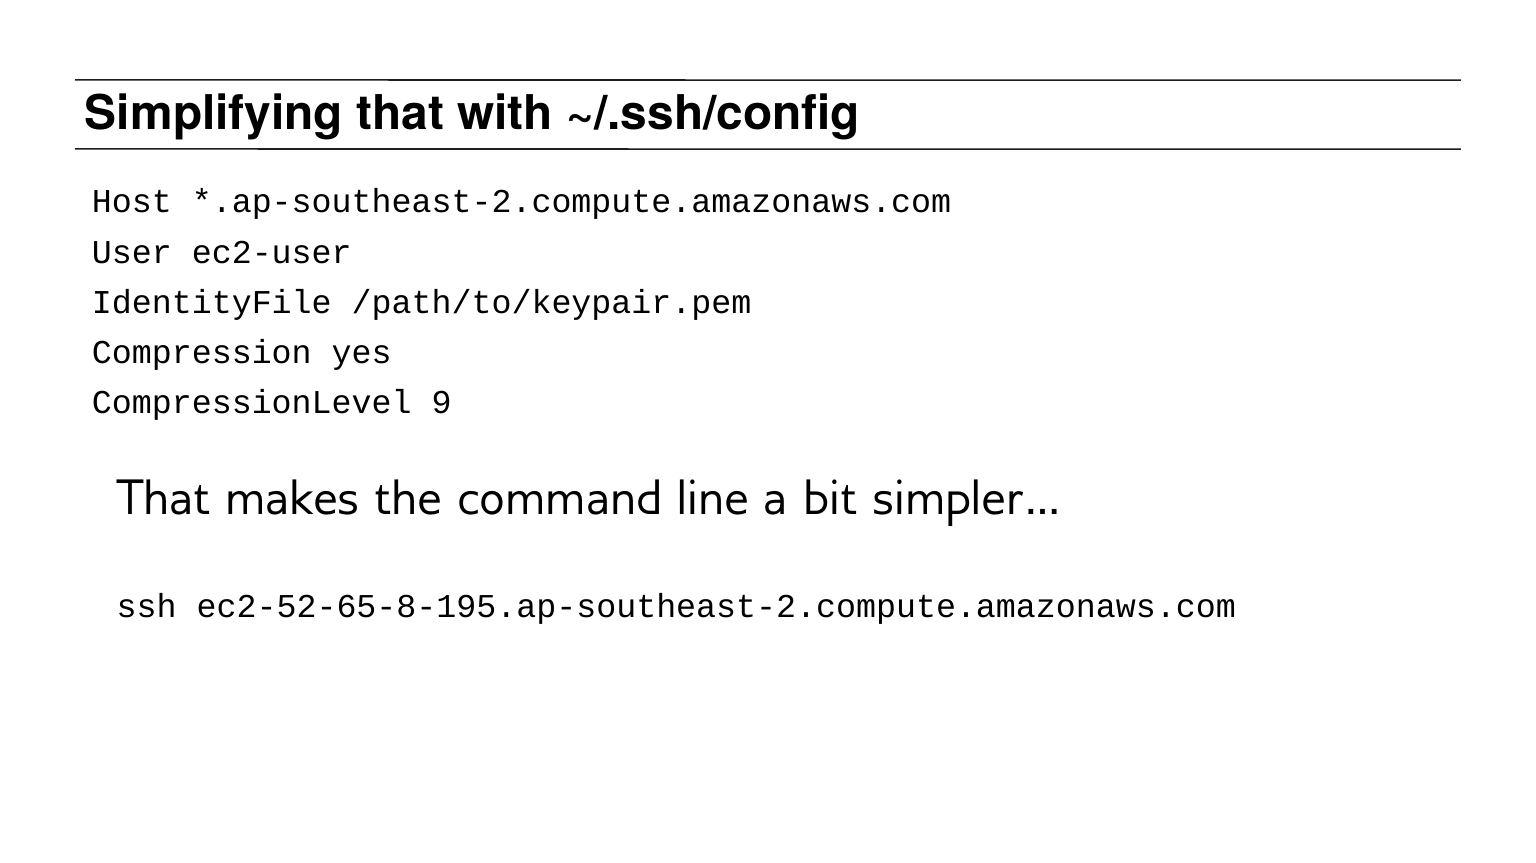

# Simplifying that with ~/.ssh/config
Host *.ap-southeast-2.compute.amazonaws.com
User ec2-user
IdentityFile /path/to/keypair.pem
Compression yes
CompressionLevel 9

That makes the command line a bit simpler…

ssh ec2-52-65-8-195.ap-southeast-2.compute.amazonaws.com